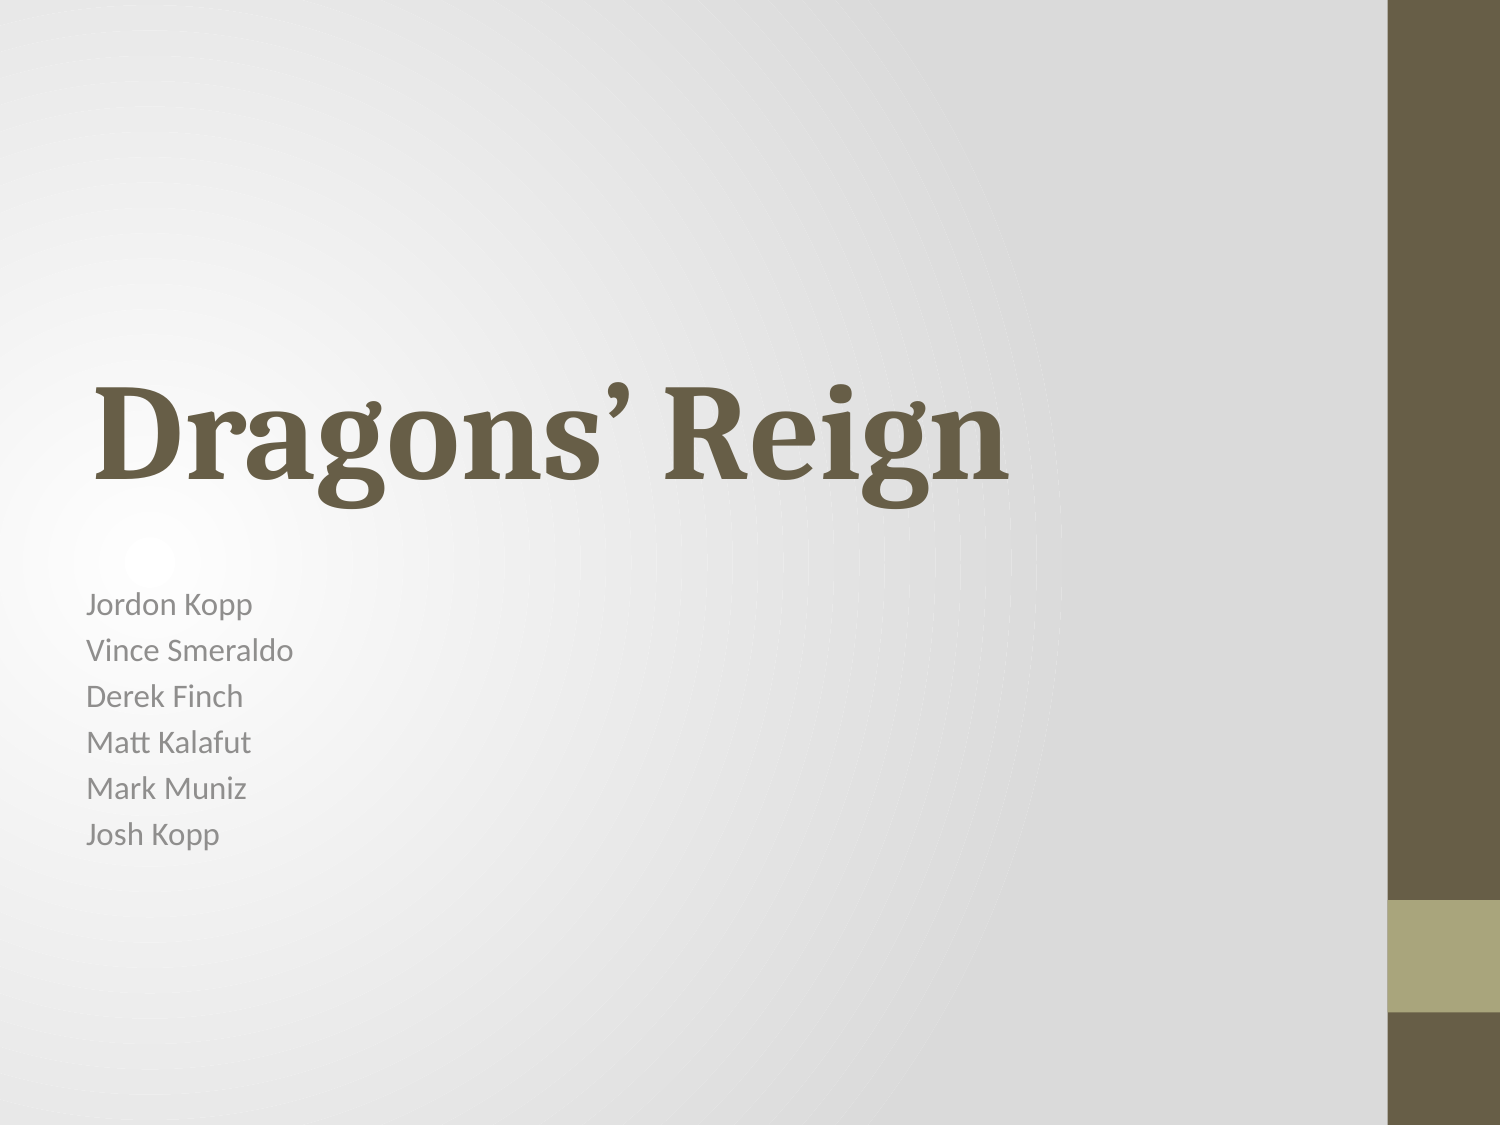

# Dragons’ Reign
Jordon Kopp
Vince Smeraldo
Derek Finch
Matt Kalafut
Mark Muniz
Josh Kopp